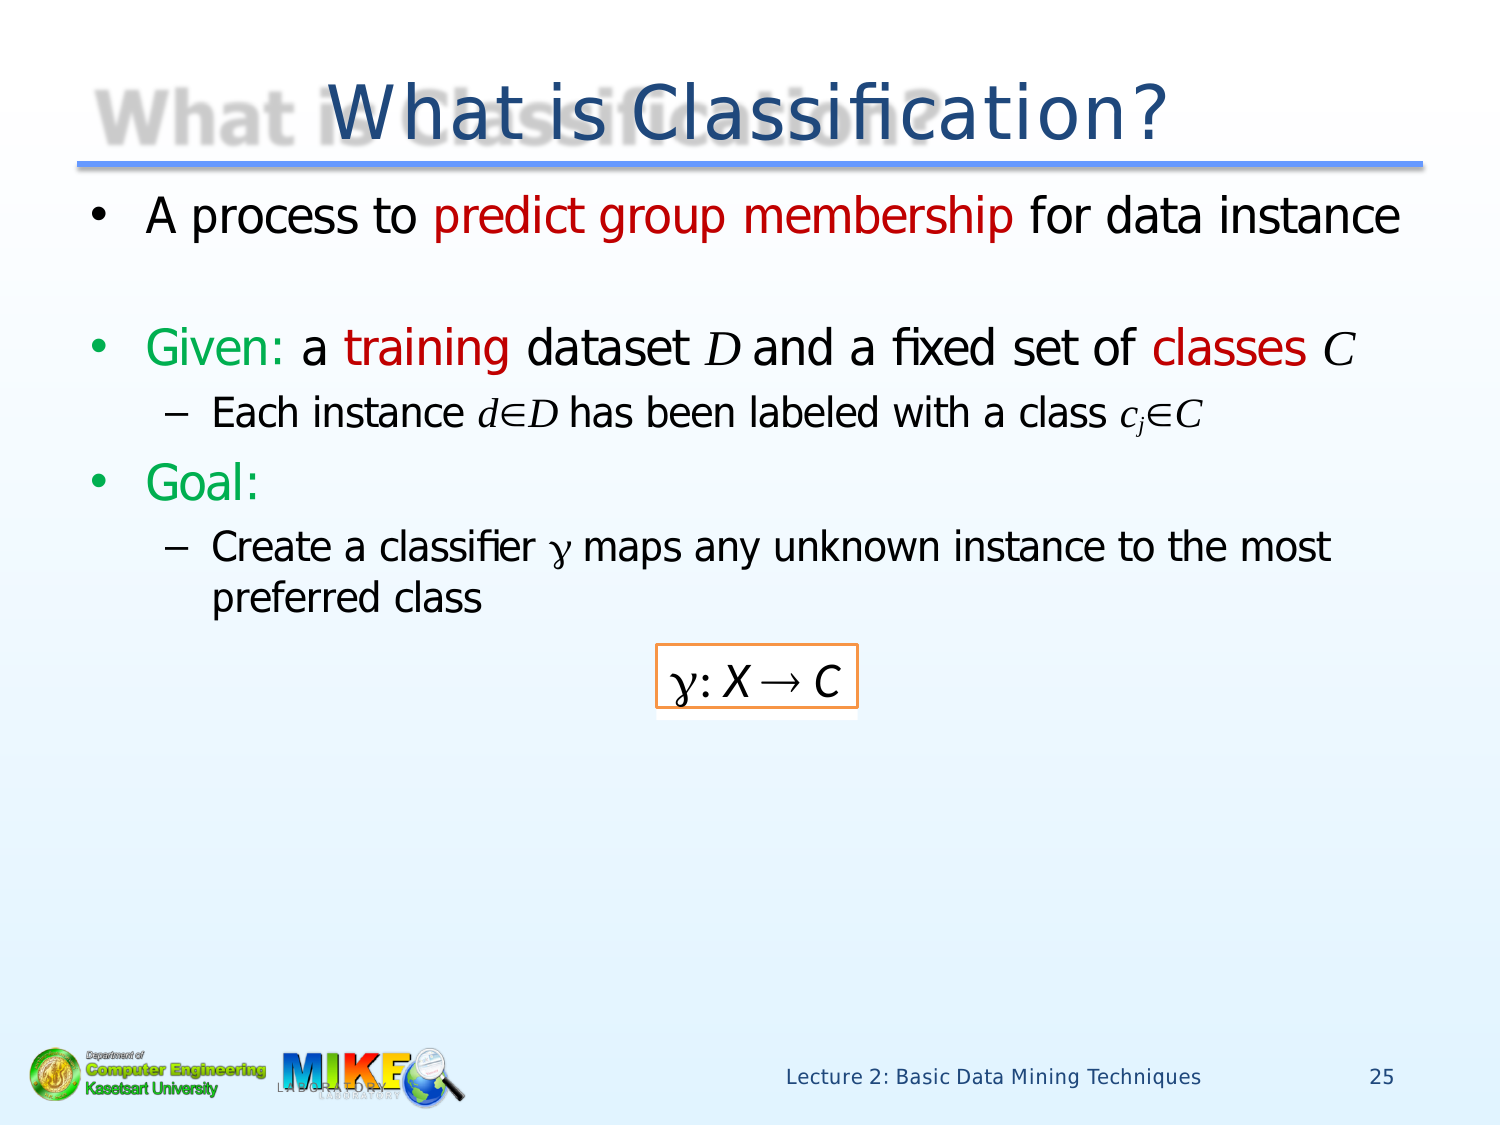

# What is Classification?
A process to predict group membership for data instance

Given: a training dataset D and a fixed set of classes C
Each instance d∈D has been labeled with a class cj∈C
Goal:
Create a classifier γ maps any unknown instance to the most  preferred class

γ: X → C
Lecture 2: Basic Data Mining Techniques
25